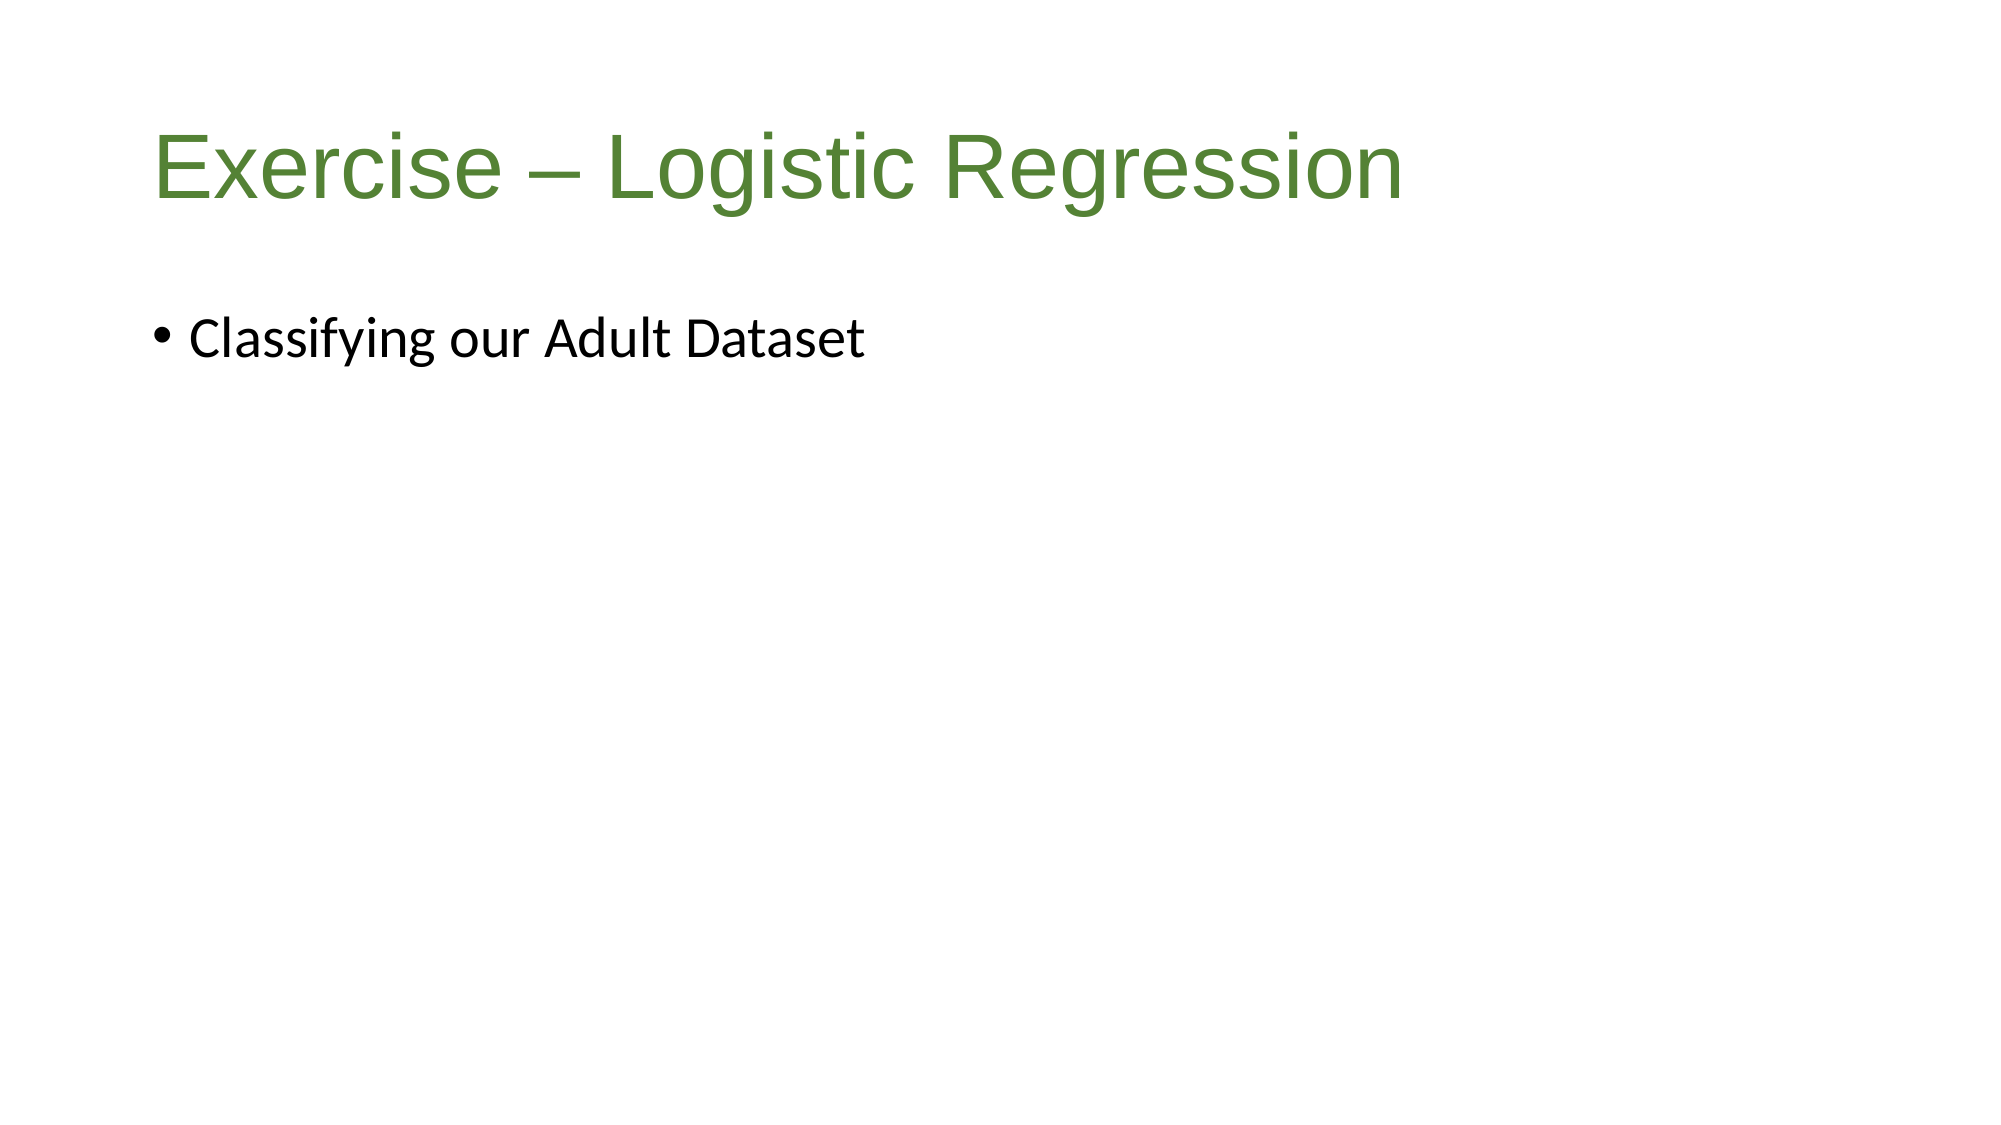

# Exercise – Logistic Regression
Classifying our Adult Dataset